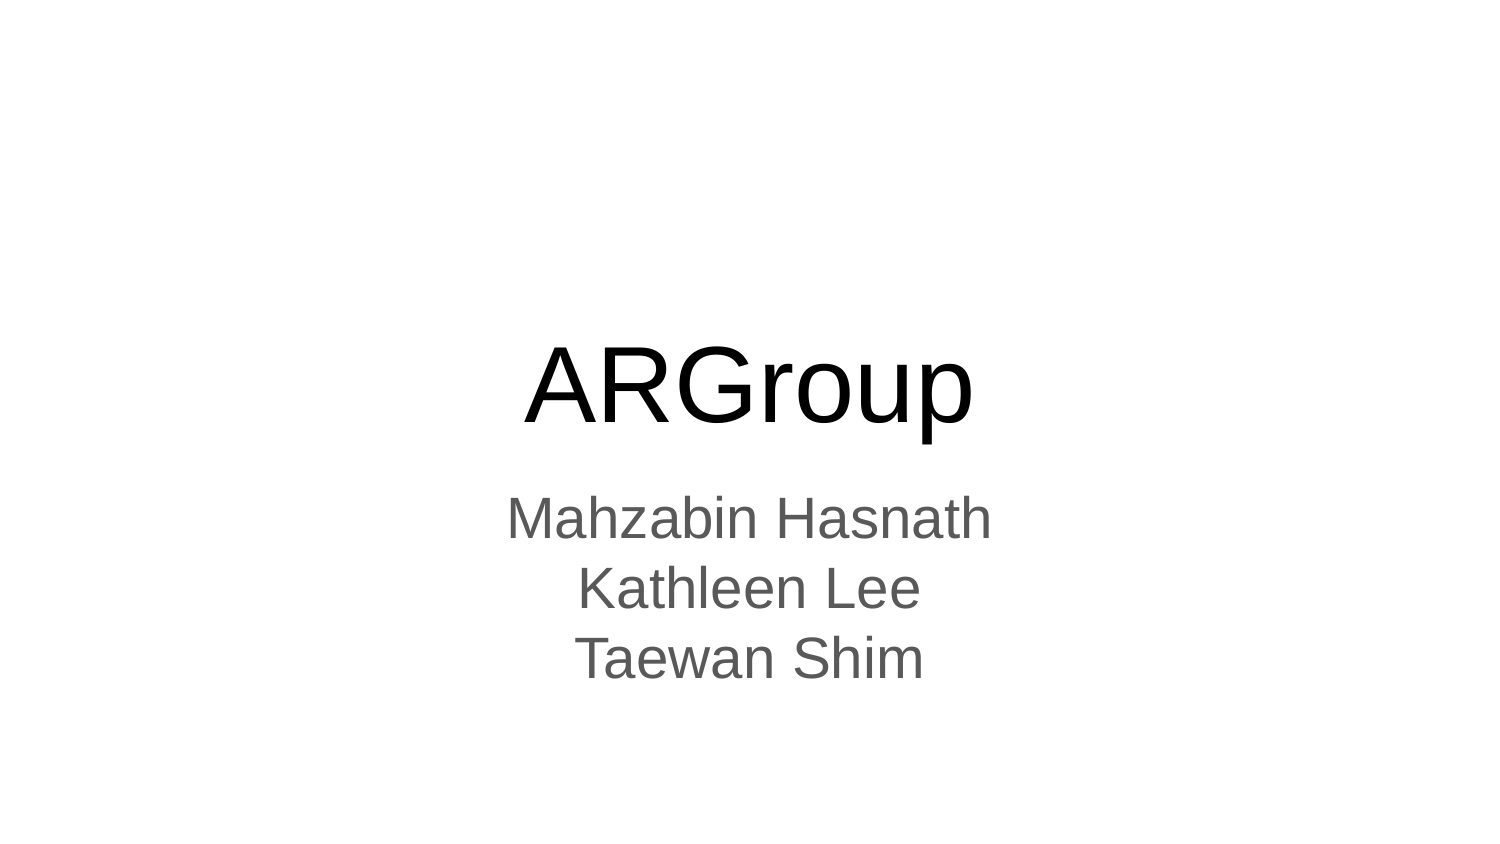

# ARGroup
Mahzabin Hasnath
Kathleen Lee
Taewan Shim